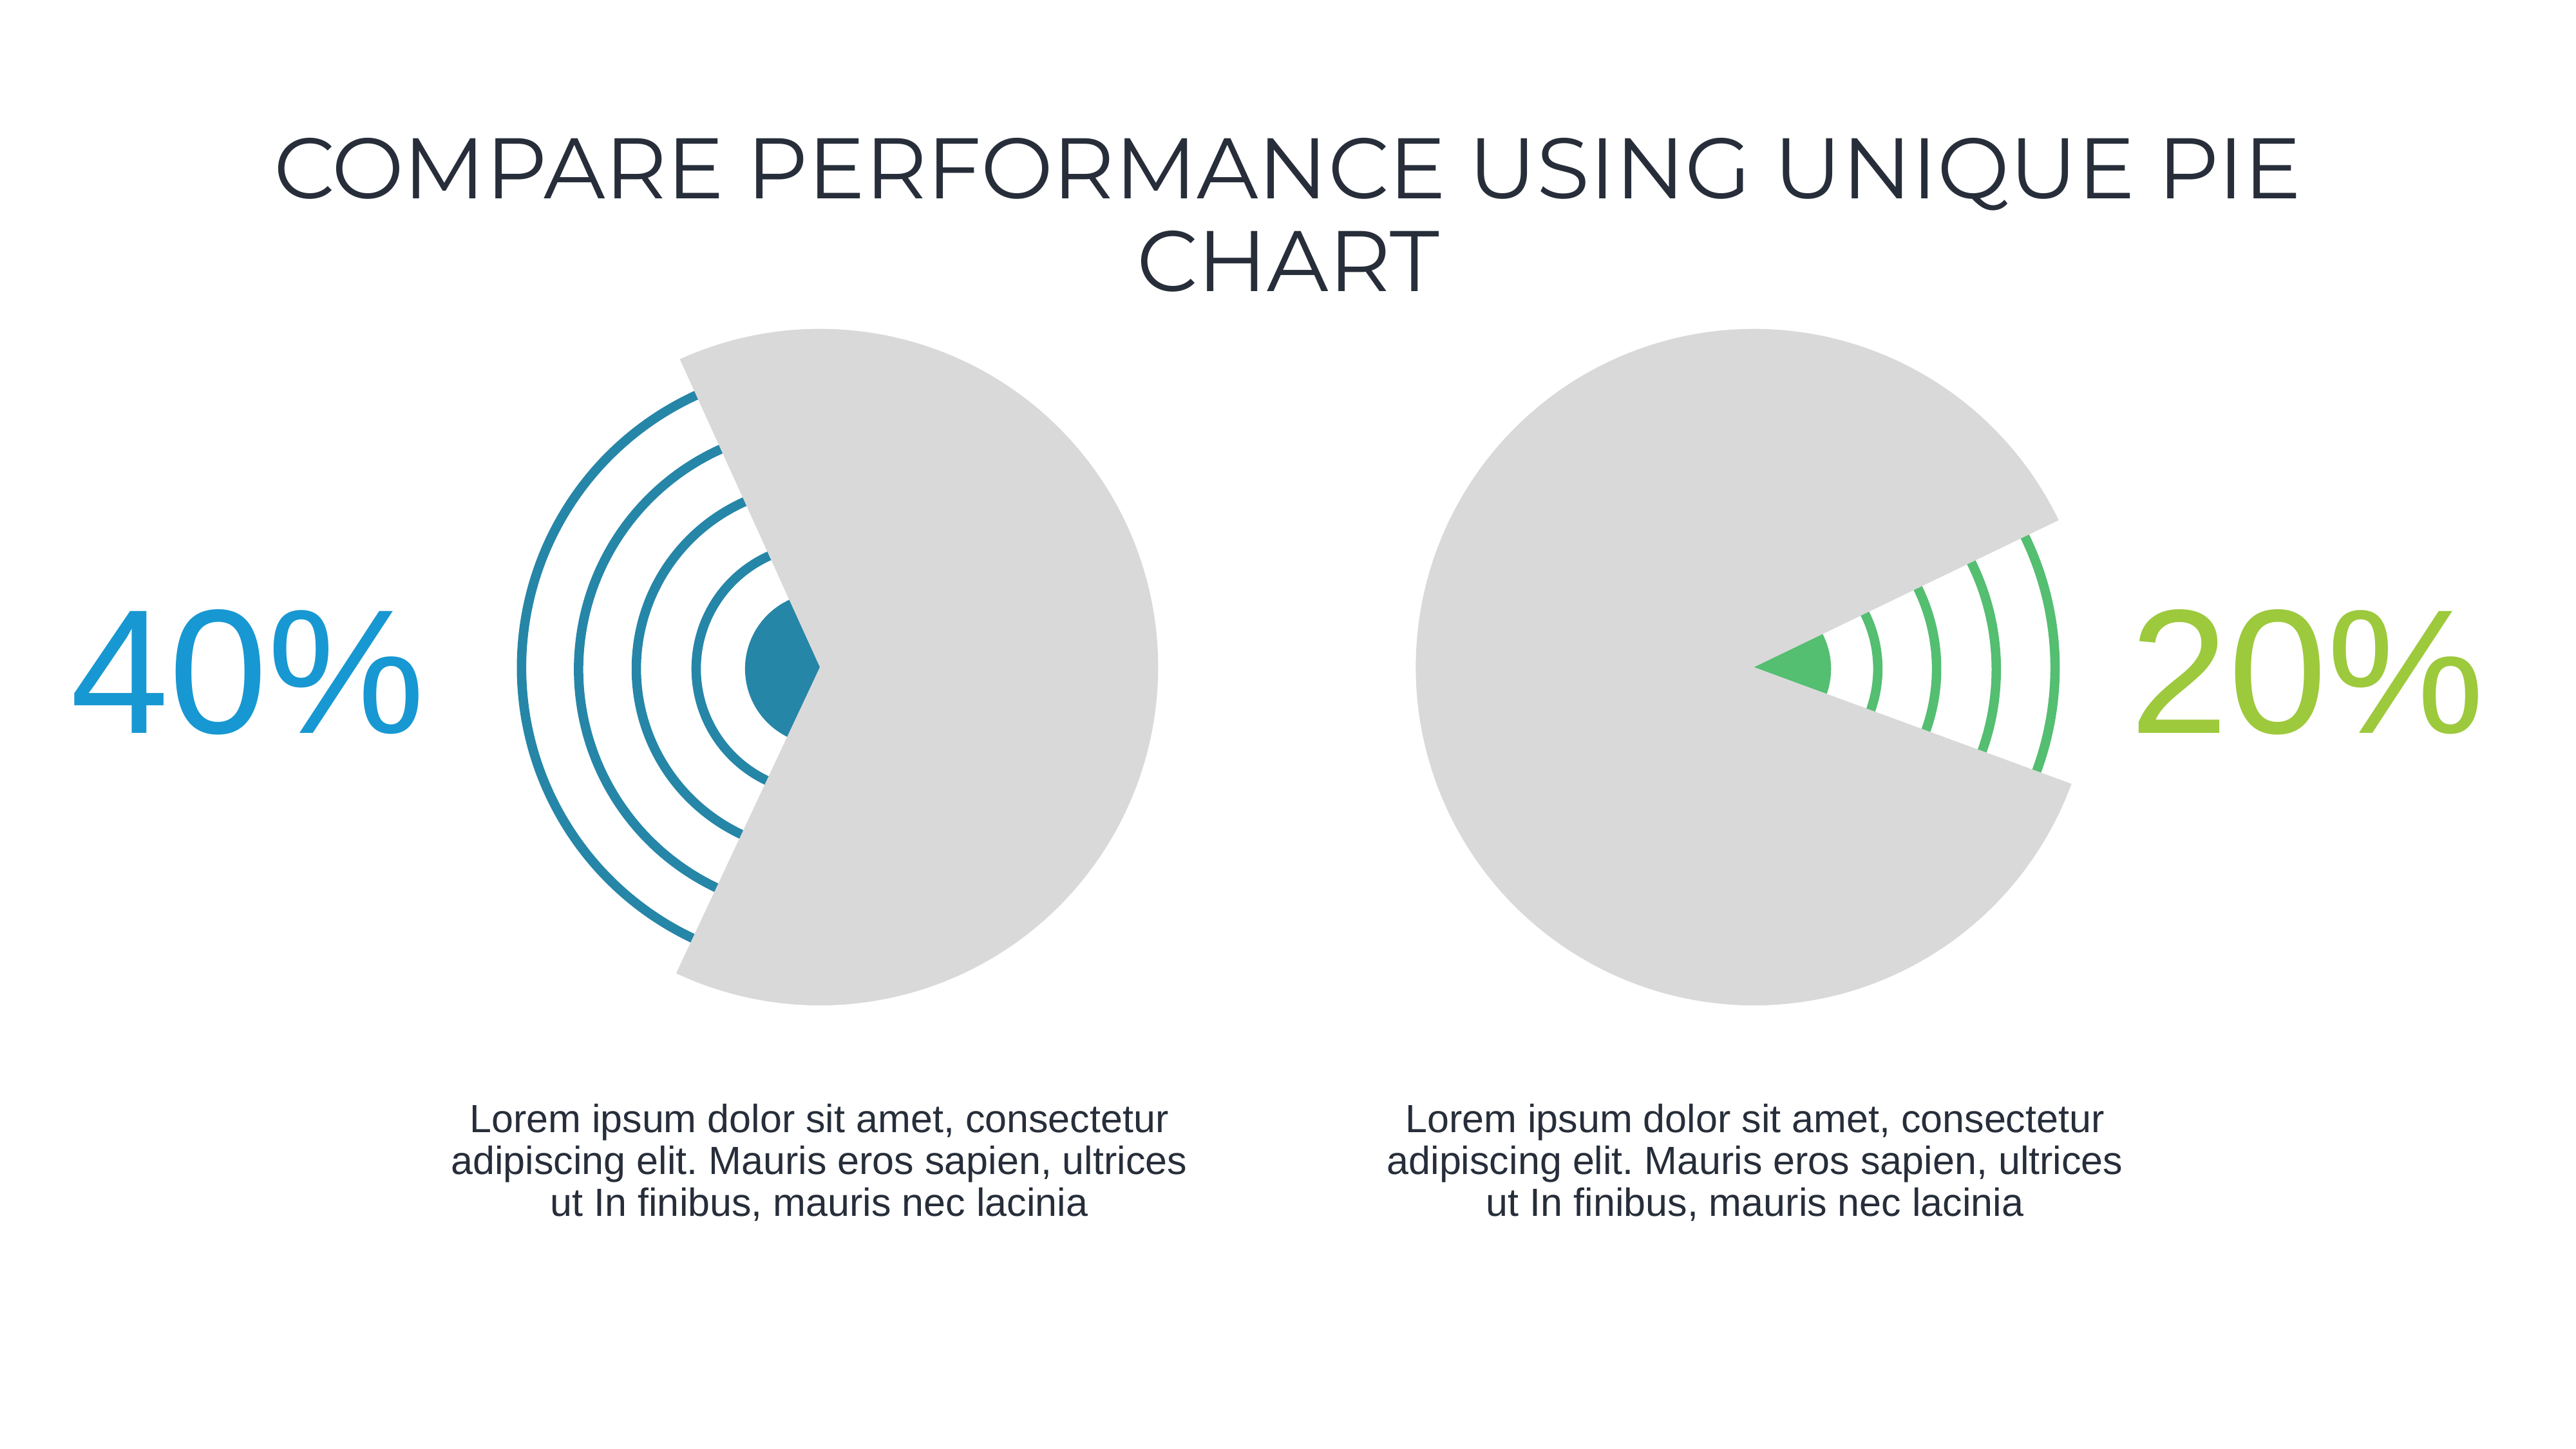

# COMPARE PERFORMANCE USING UNIQUE PIE CHART

40%
20%

Lorem ipsum dolor sit amet, consectetur adipiscing elit. Mauris eros sapien, ultrices ut In finibus, mauris nec lacinia
Lorem ipsum dolor sit amet, consectetur adipiscing elit. Mauris eros sapien, ultrices ut In finibus, mauris nec lacinia